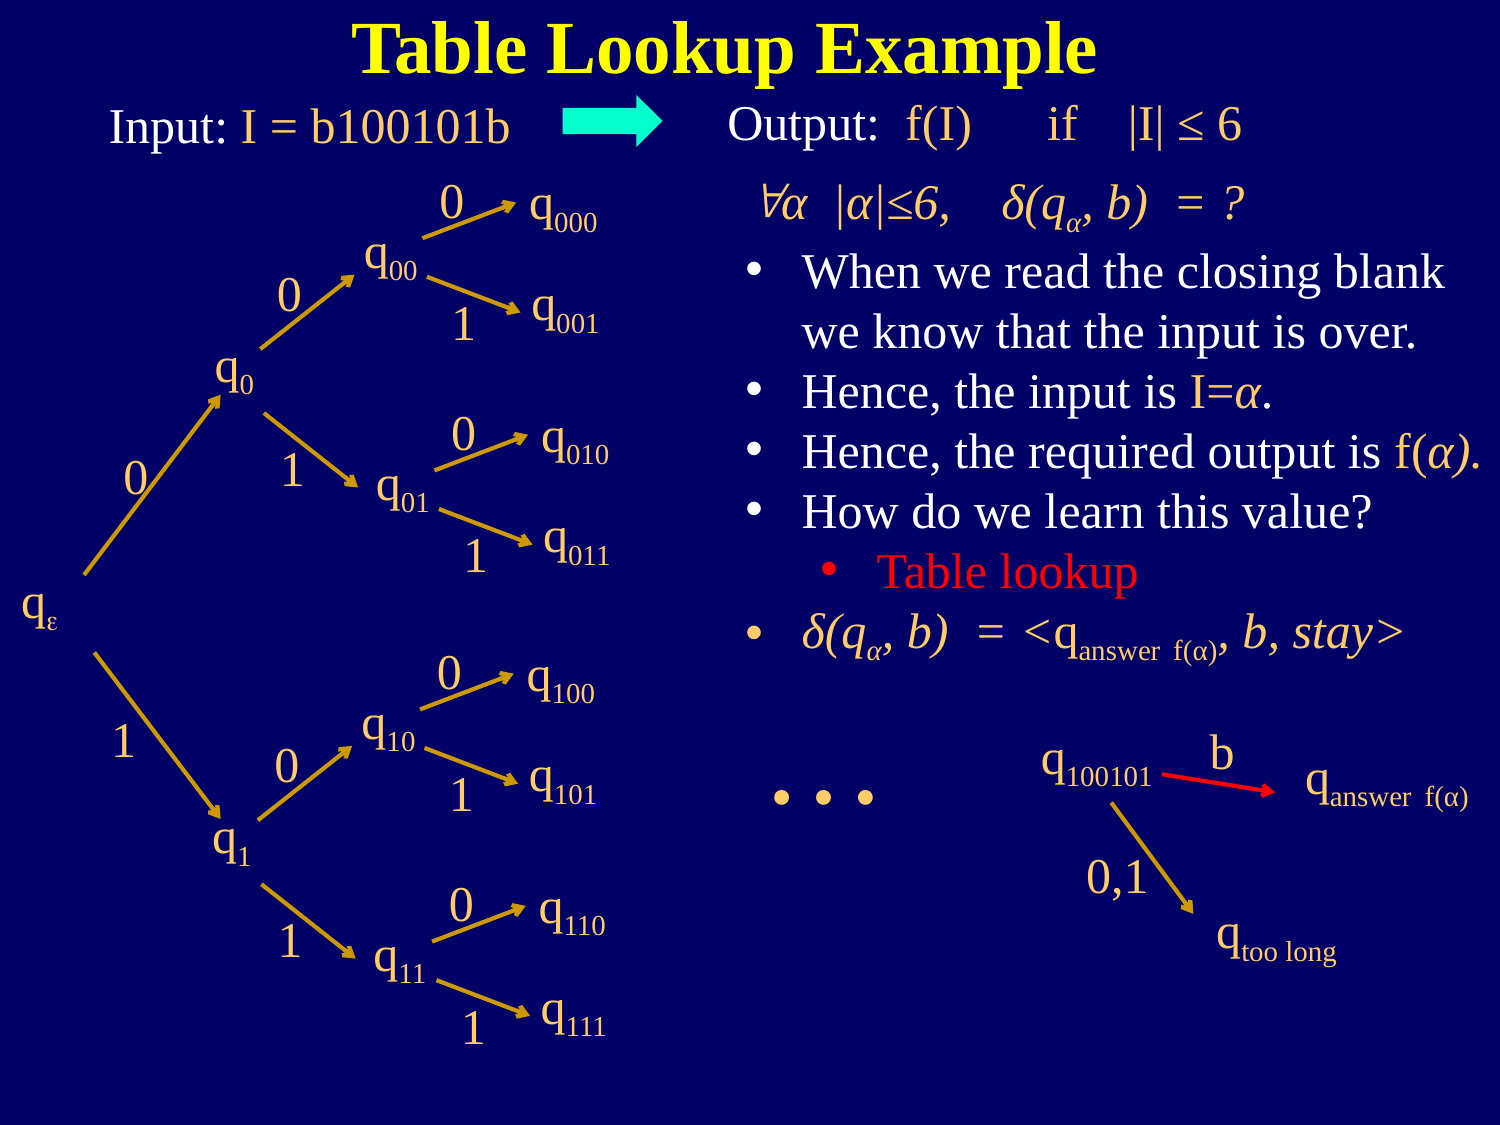

Table Lookup Example
Output:  f(I)      if    |I| ≤ 6
Input: I = b100101b

0
q000
q00
0
q001
1
q0
0
q010
1
0
q01
q011
1
qε
0
q100
…
q10
1
0
q101
1
q1
0
q110
1
q11
q111
1
∀α  |α|≤6,    δ(qα, b)  = ?
When we read the closing blank
we know that the input is over.
Hence, the input is I=α.
Hence, the required output is f(α).
How do we learn this value?
Table lookup
δ(qα, b)  = <qanswer f(α), b, stay>
b
q100101
0,1
qanswer f(α)
qtoo long